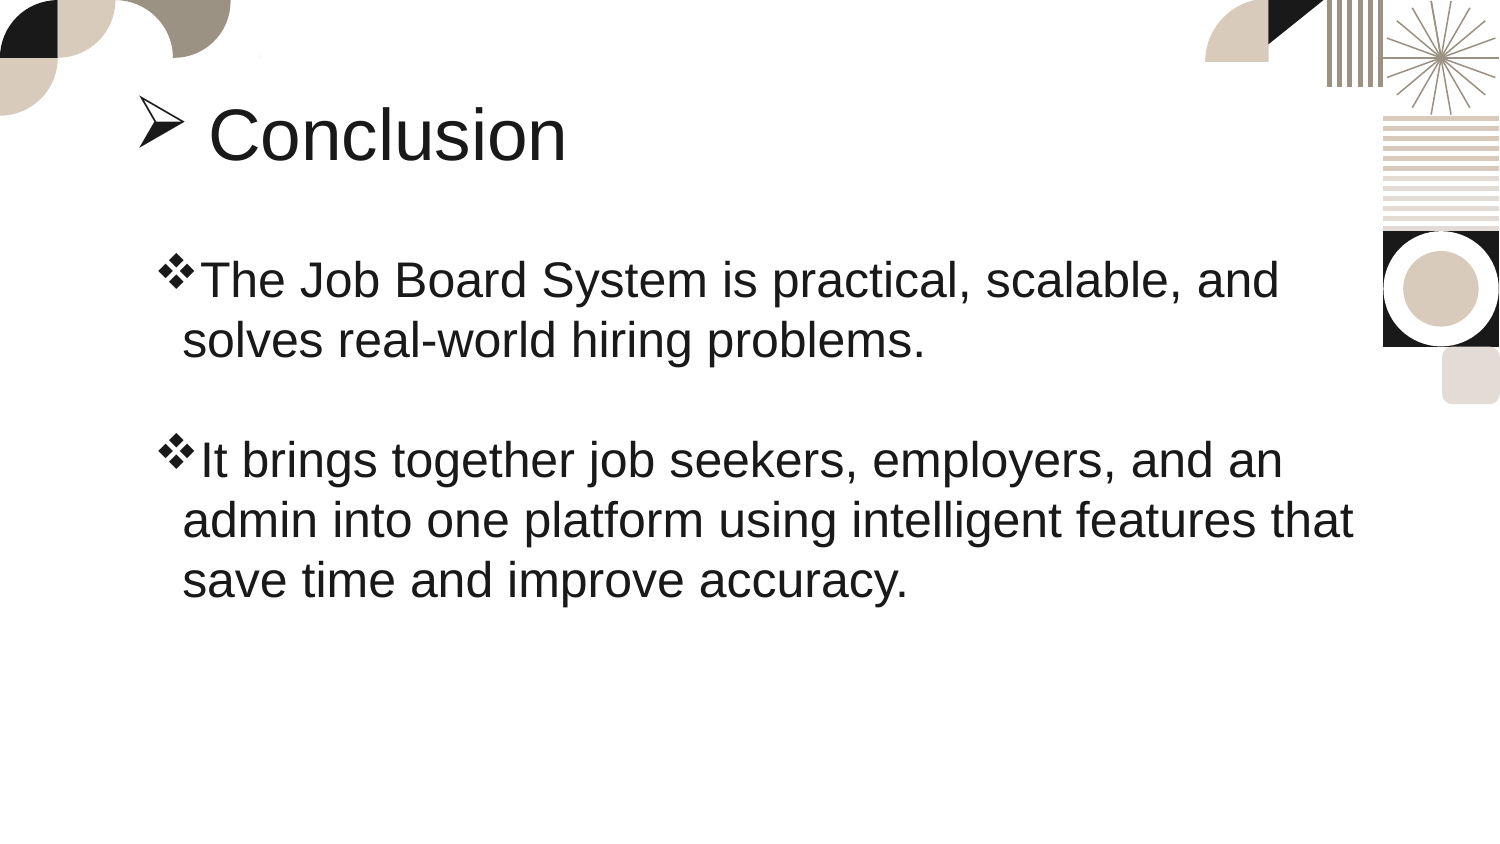

# Conclusion
The Job Board System is practical, scalable, and solves real-world hiring problems.

It brings together job seekers, employers, and an admin into one platform using intelligent features that save time and improve accuracy.